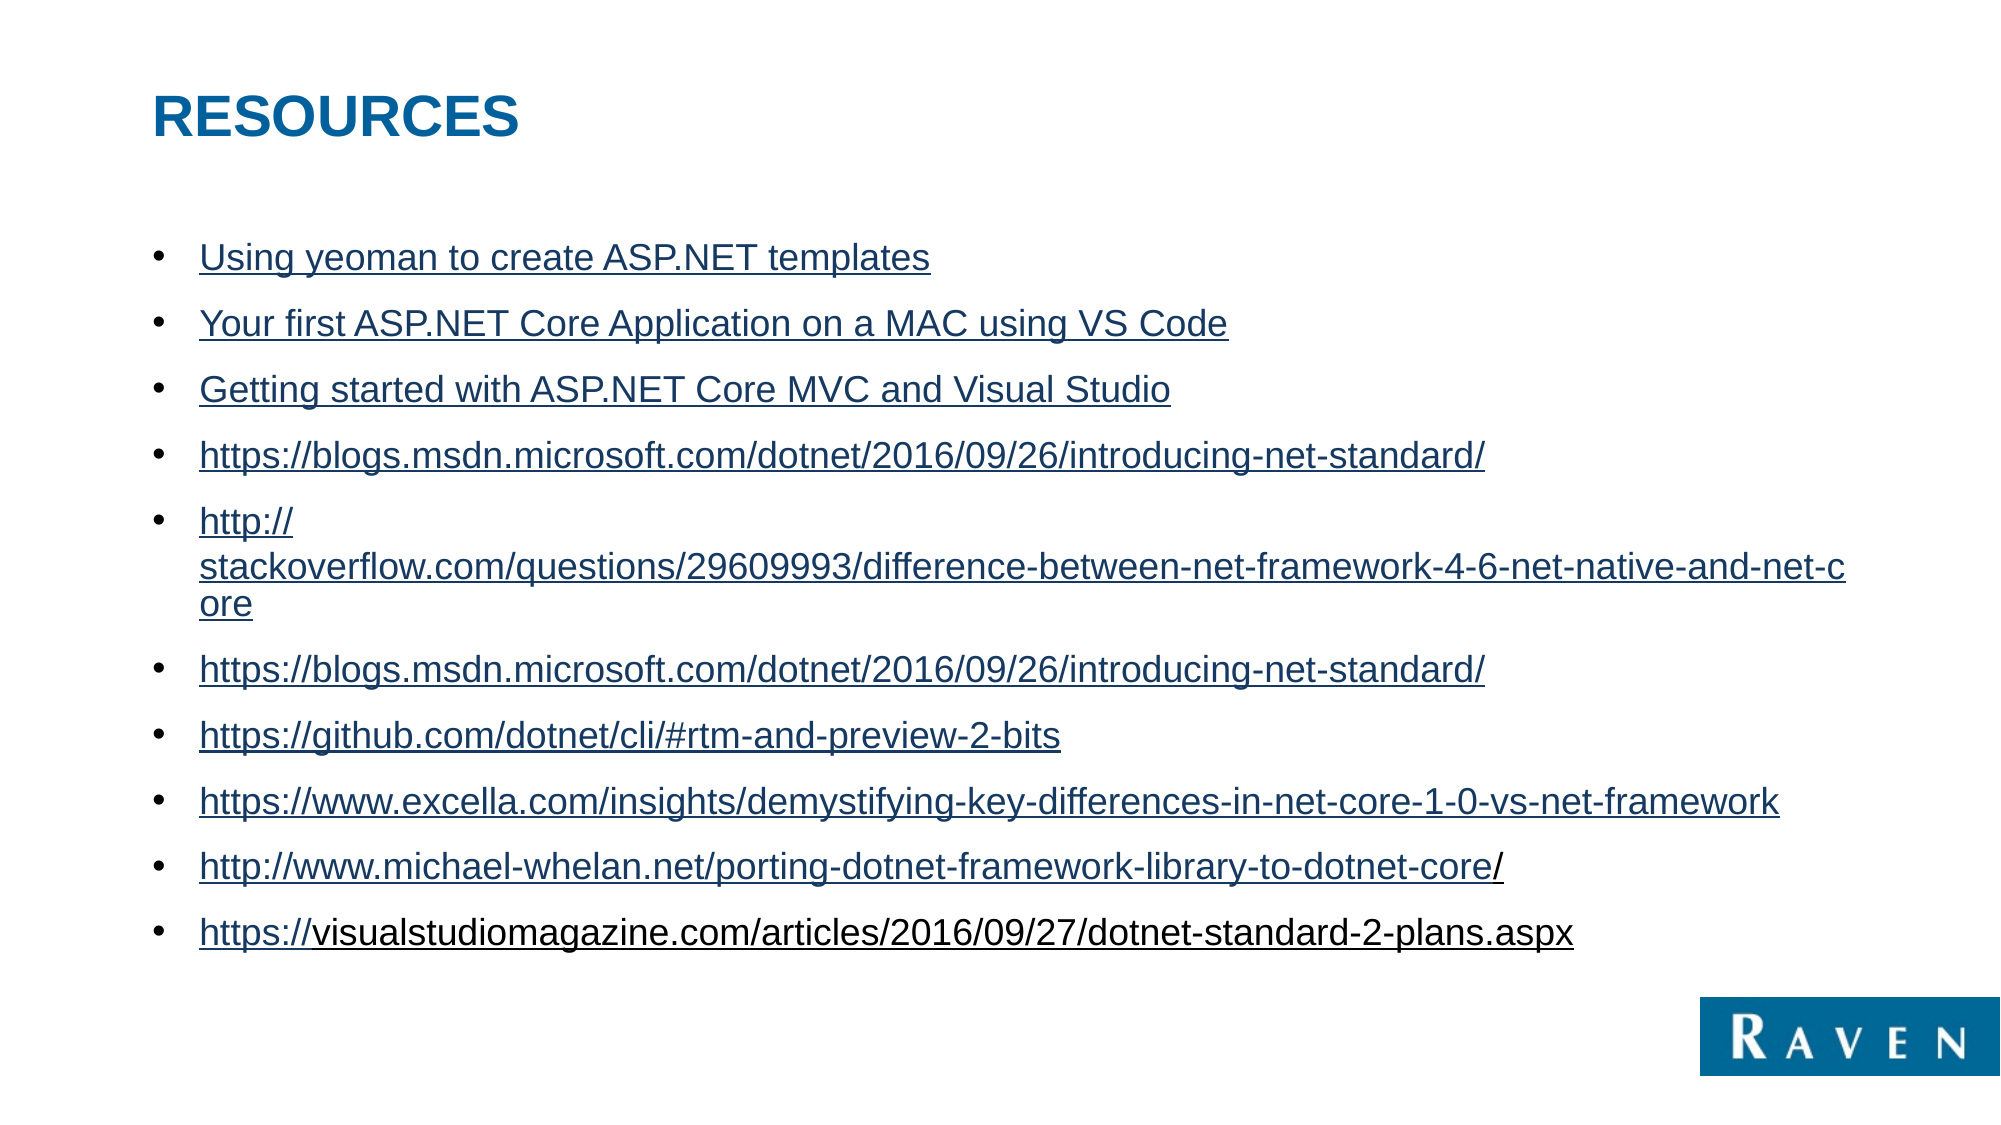

# Resources

Using yeoman to create ASP.NET templates
Your first ASP.NET Core Application on a MAC using VS Code
Getting started with ASP.NET Core MVC and Visual Studio
https://blogs.msdn.microsoft.com/dotnet/2016/09/26/introducing-net-standard/
http://stackoverflow.com/questions/29609993/difference-between-net-framework-4-6-net-native-and-net-core
https://blogs.msdn.microsoft.com/dotnet/2016/09/26/introducing-net-standard/
https://github.com/dotnet/cli/#rtm-and-preview-2-bits
https://www.excella.com/insights/demystifying-key-differences-in-net-core-1-0-vs-net-framework
http://www.michael-whelan.net/porting-dotnet-framework-library-to-dotnet-core/
https://visualstudiomagazine.com/articles/2016/09/27/dotnet-standard-2-plans.aspx